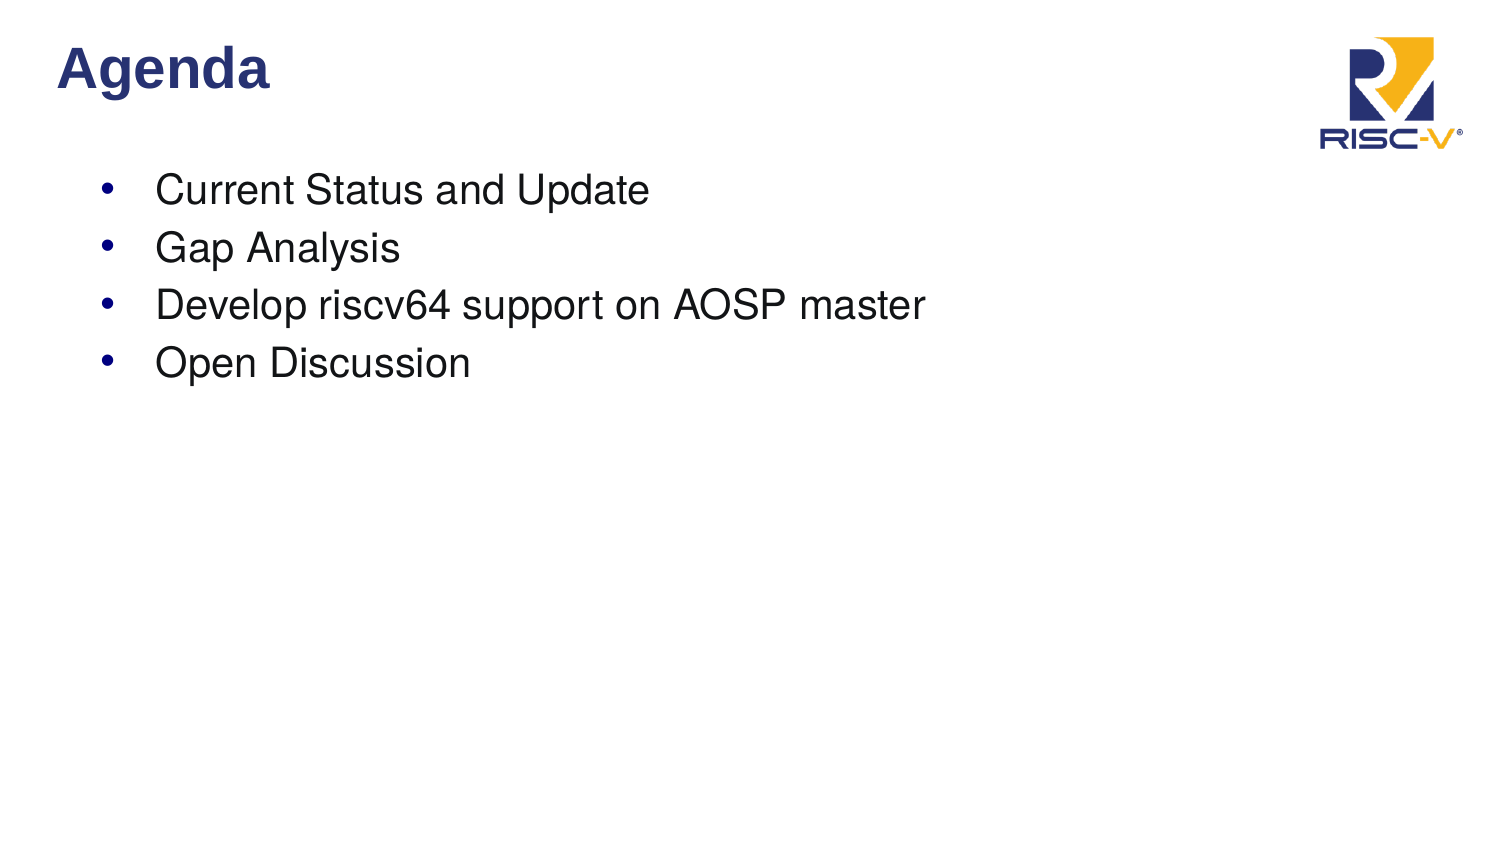

# Agenda
Current Status and Update
Gap Analysis
Develop riscv64 support on AOSP master
Open Discussion